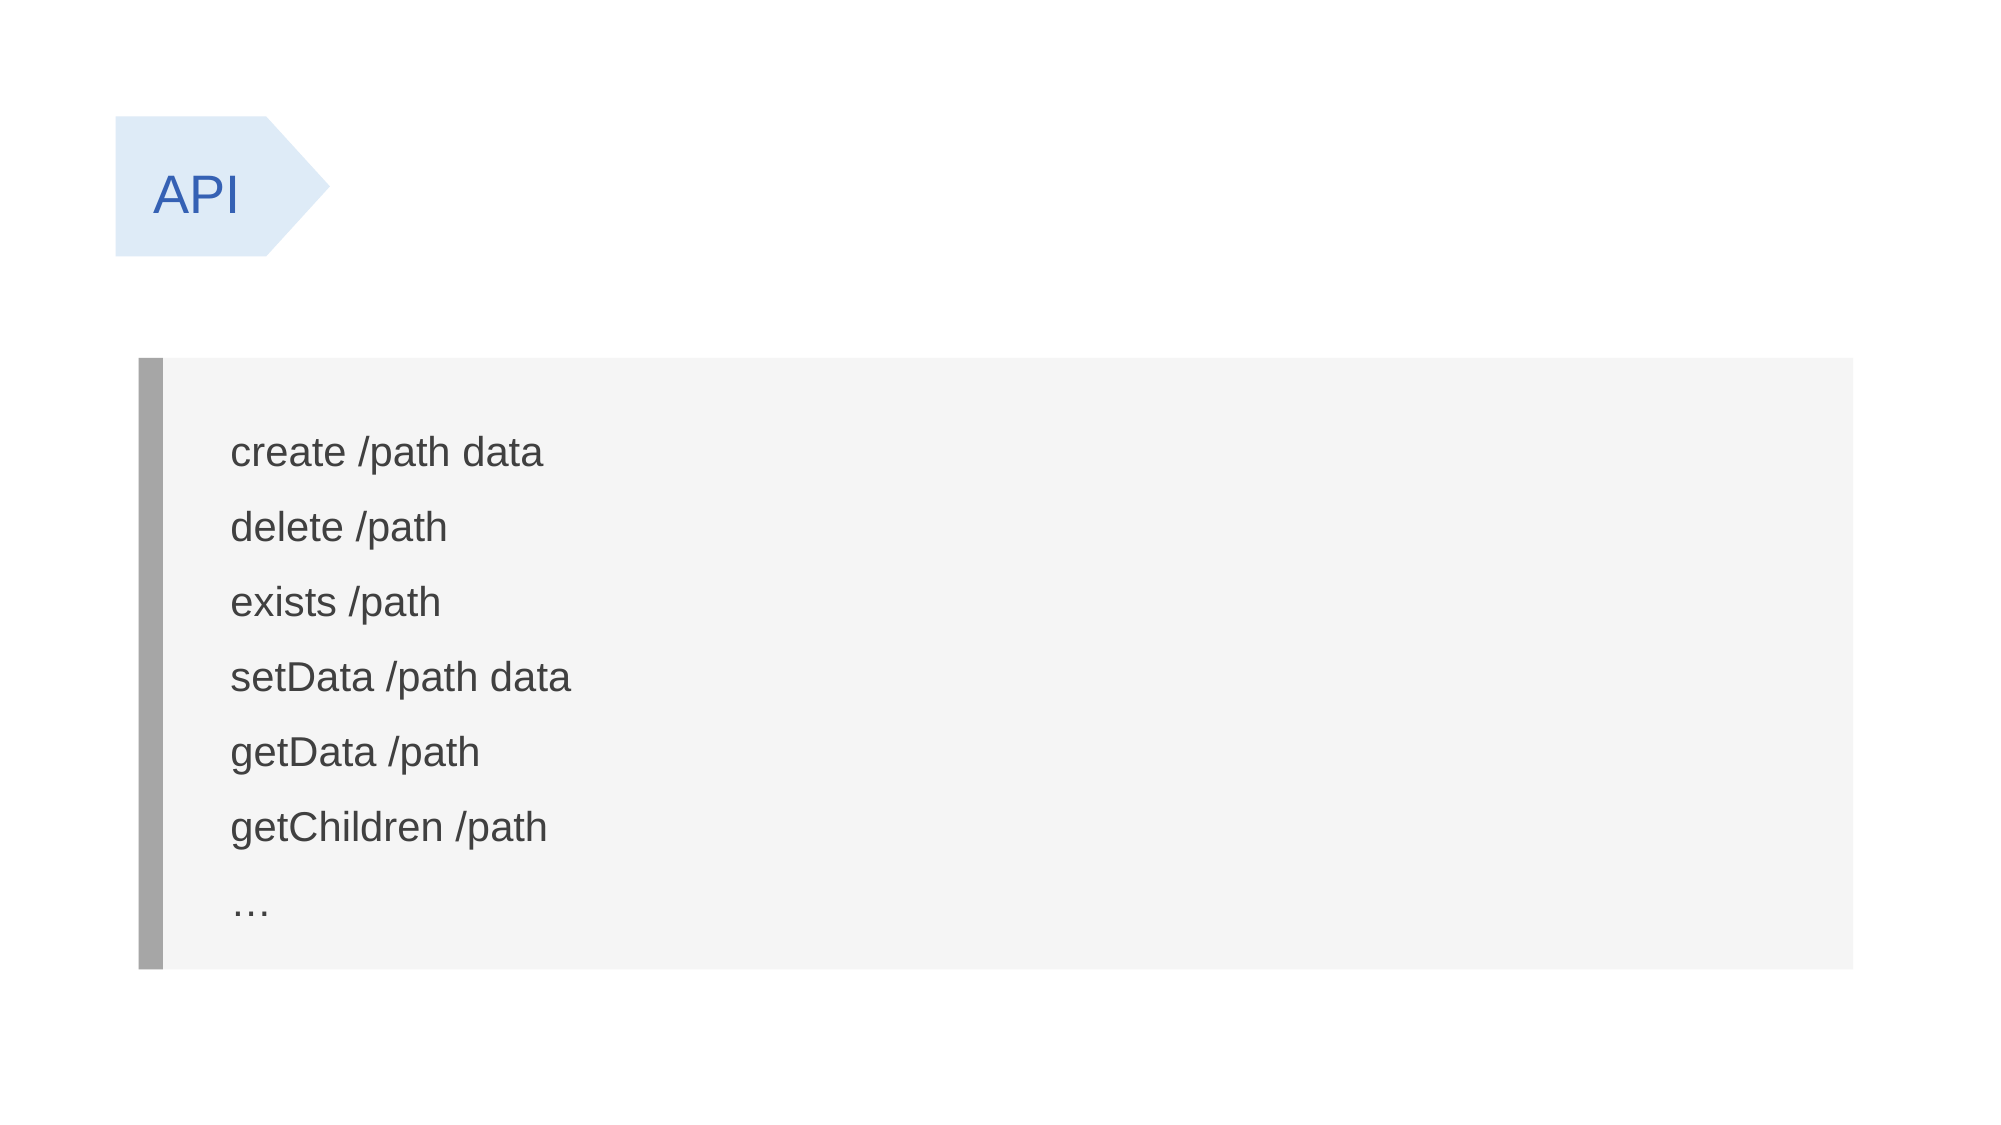

API

create /path data
delete /path
exists /path
setData /path data
getData /path
getChildren /path
…